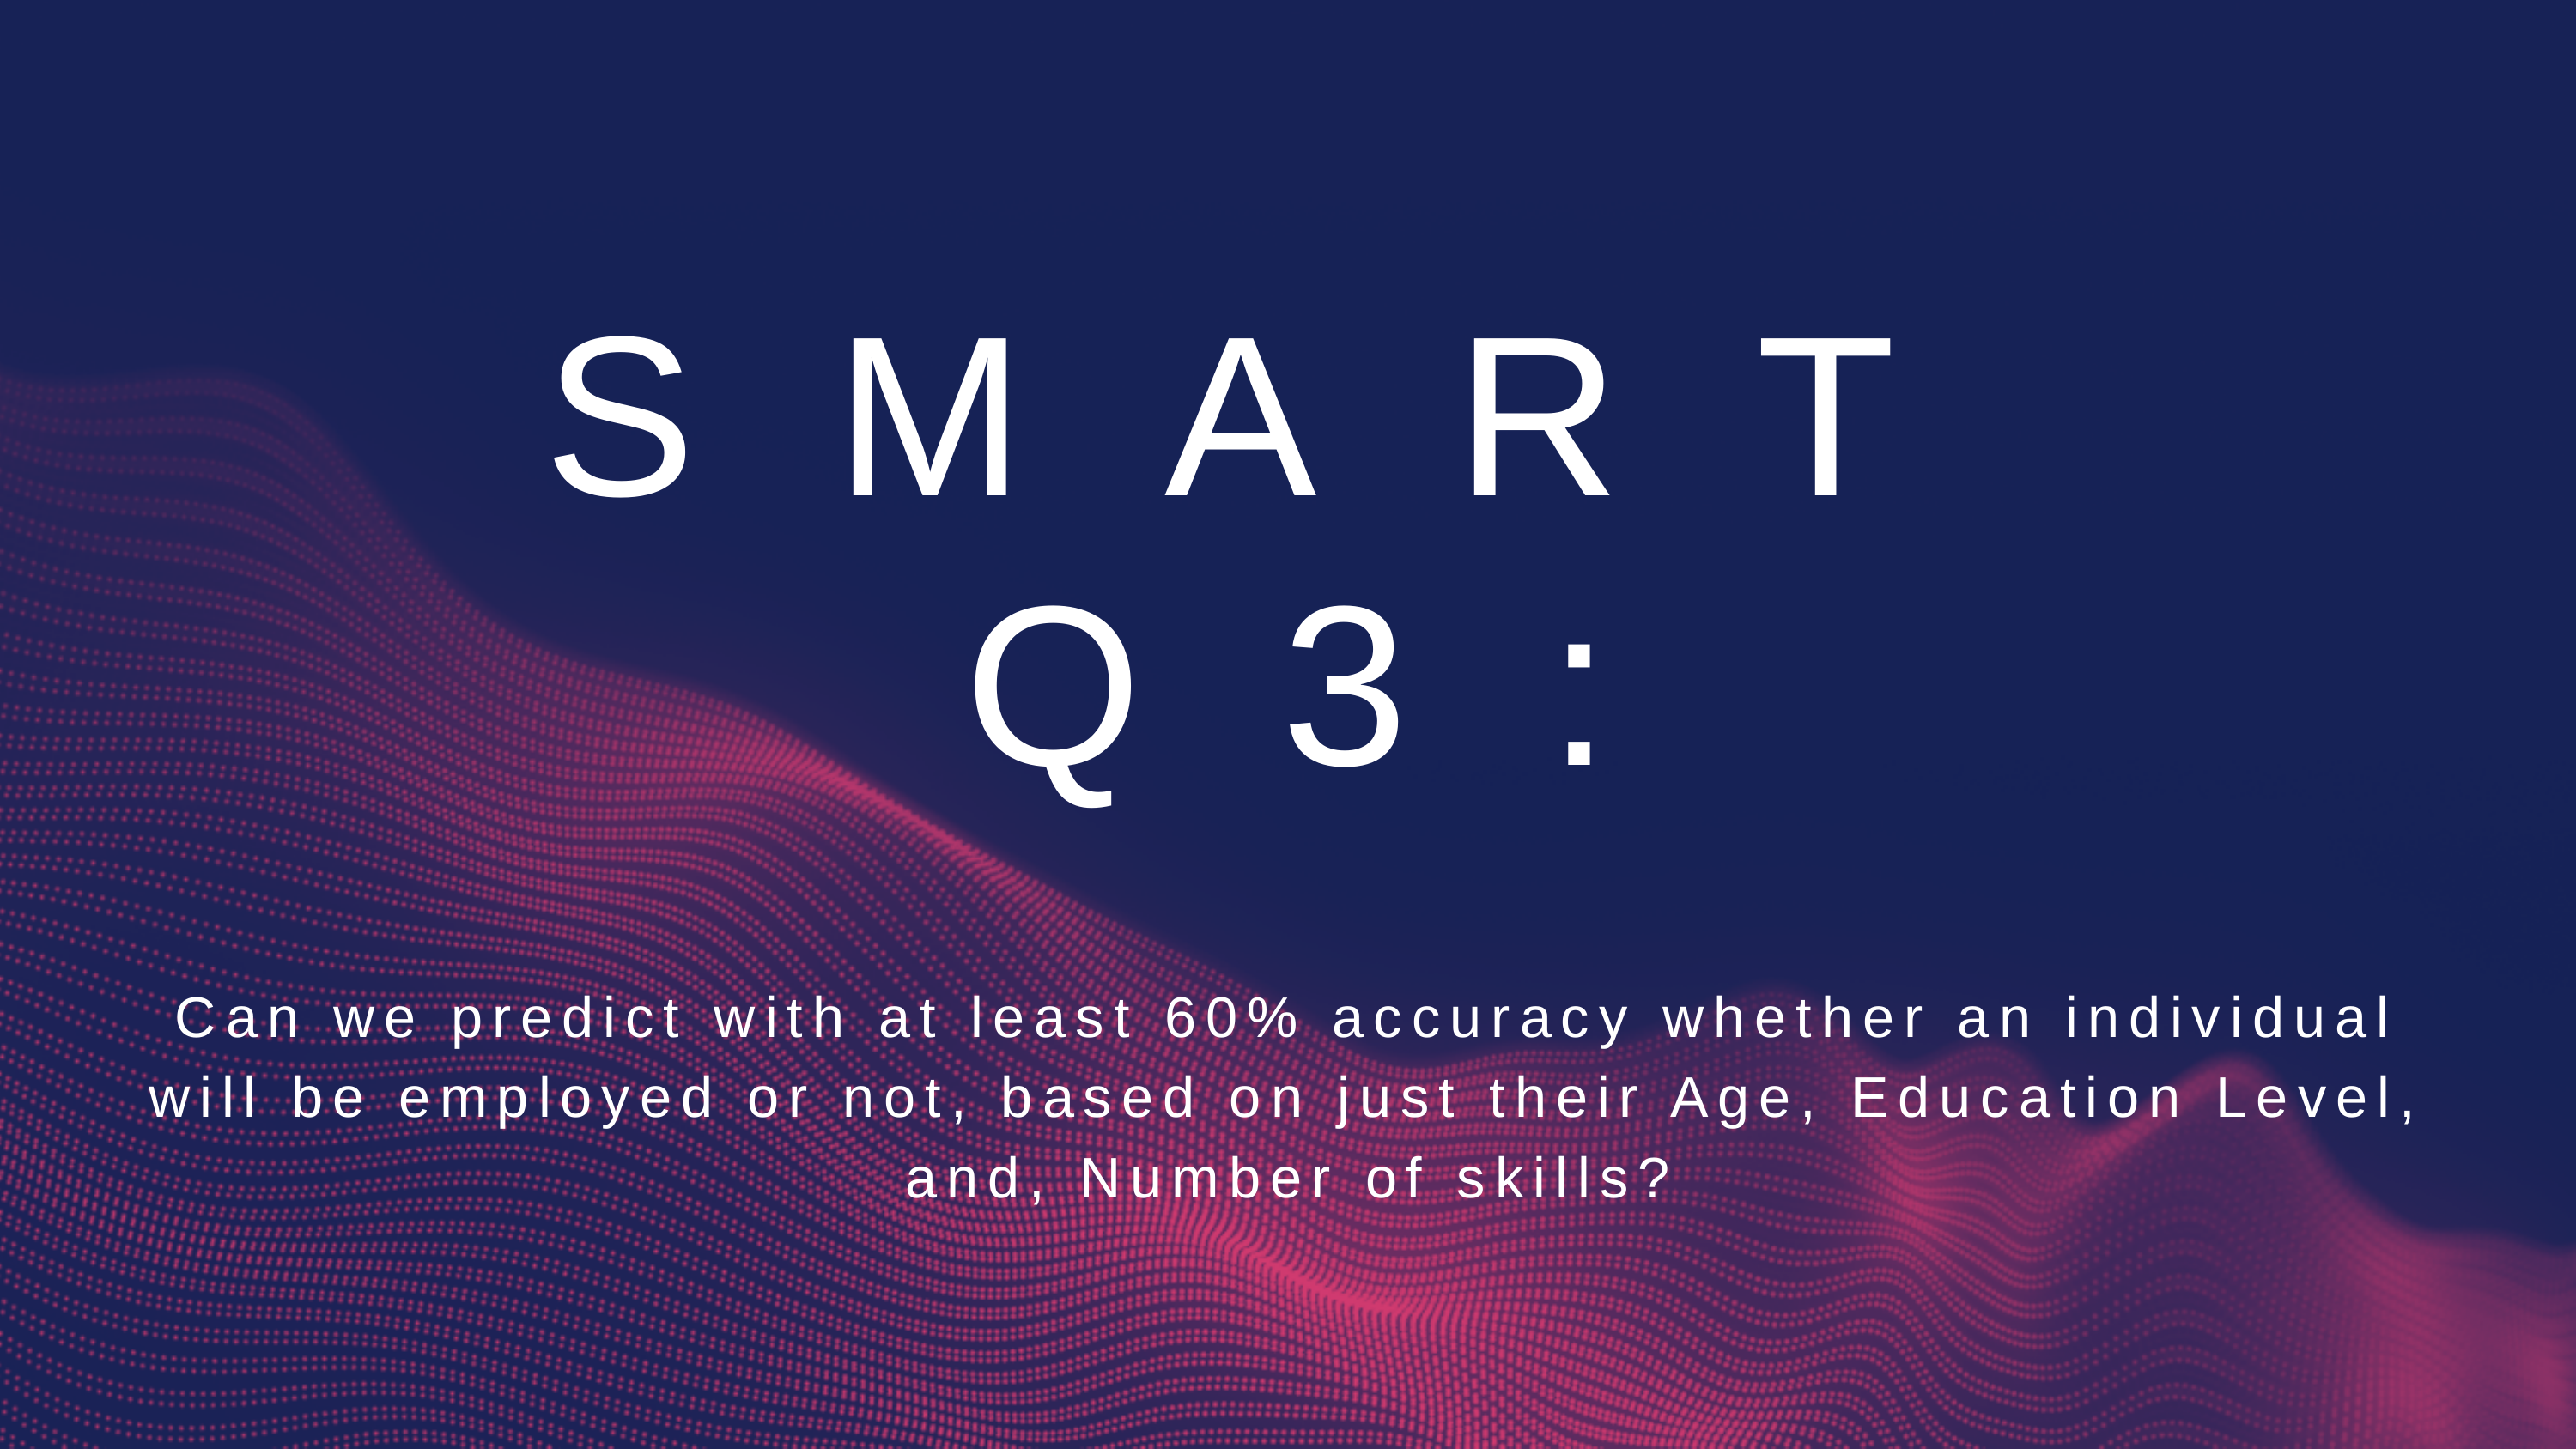

SMART Q3:
Can we predict with at least 60% accuracy whether an individual will be employed or not, based on just their Age, Education Level, and, Number of skills?